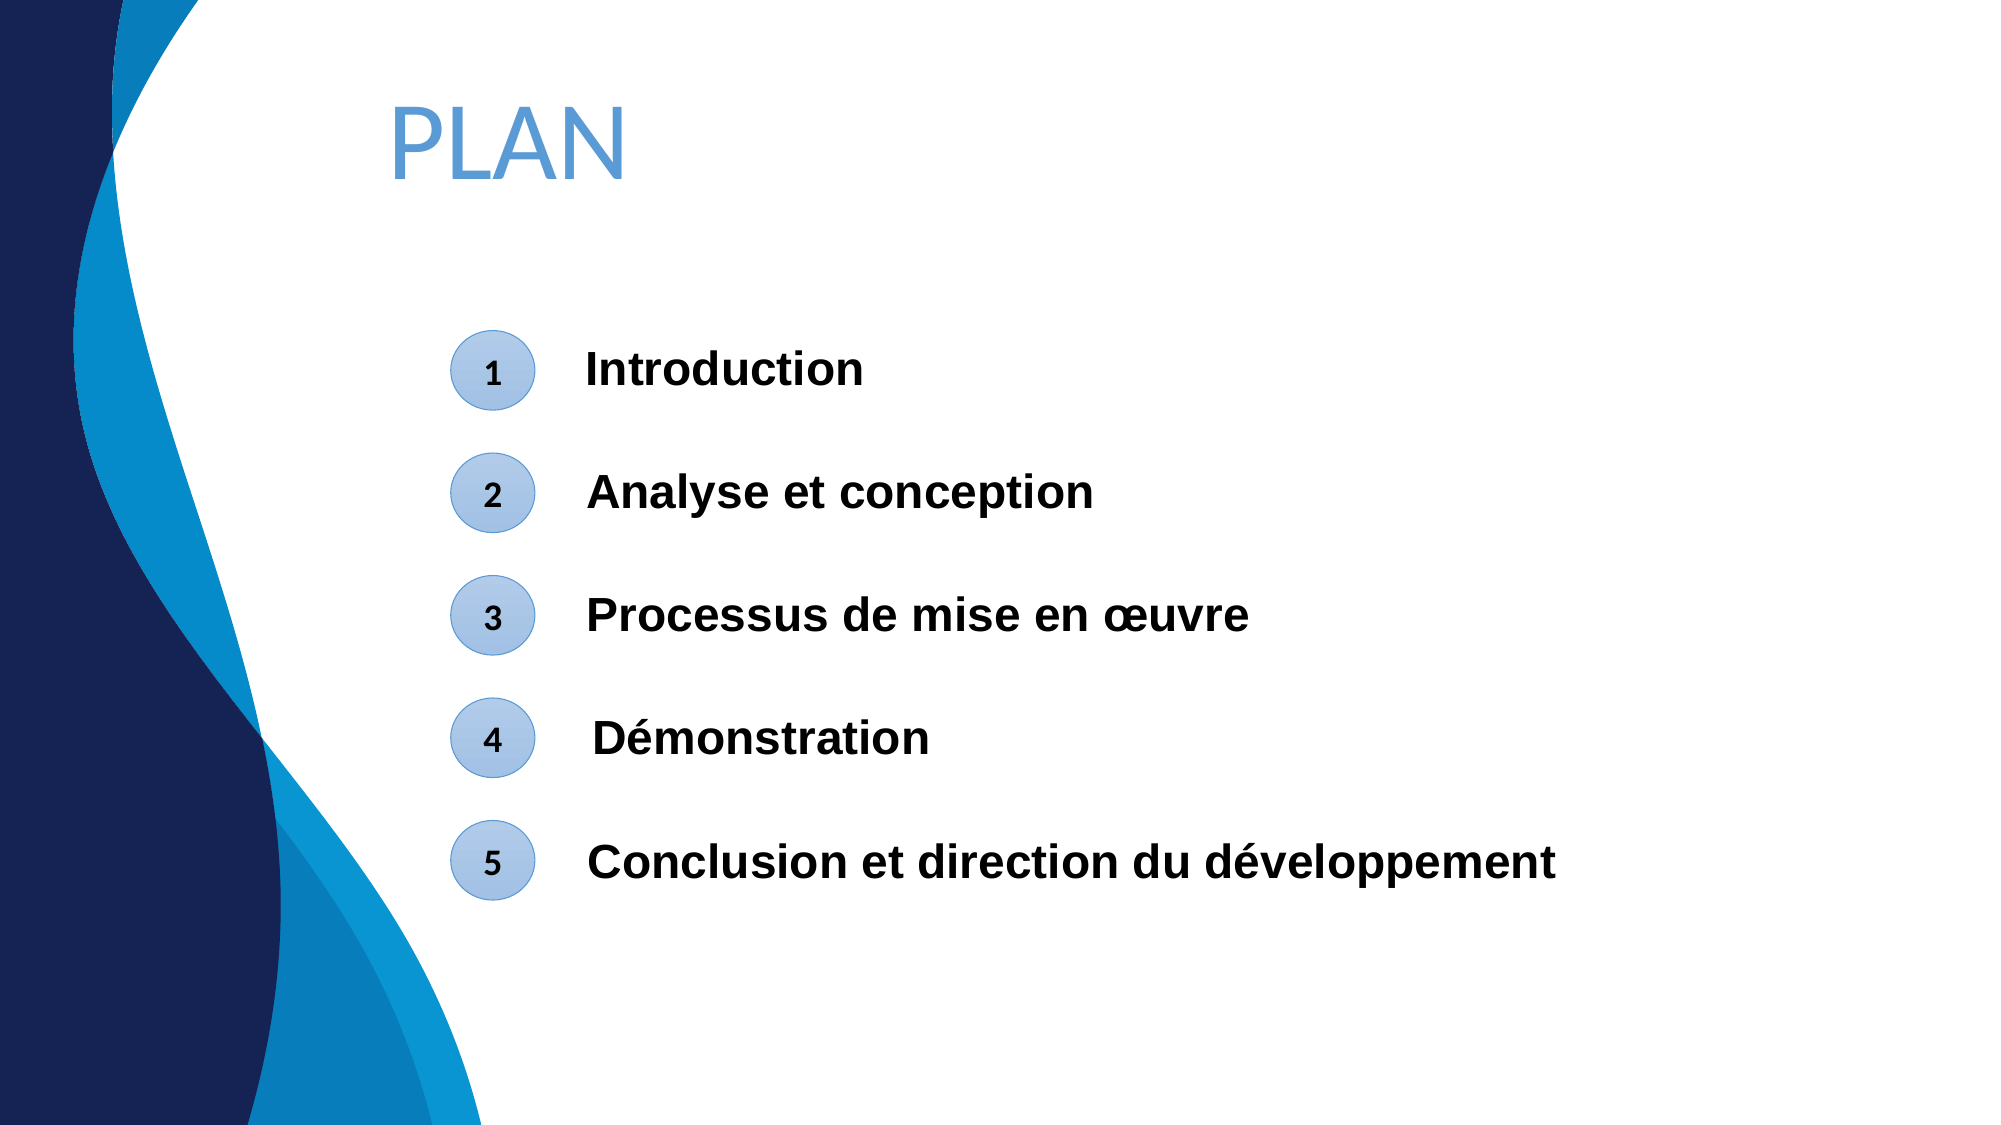

PLAN
1
Introduction
2
Analyse et conception
3
Processus de mise en œuvre
4
Démonstration
5
Conclusion et direction du développement